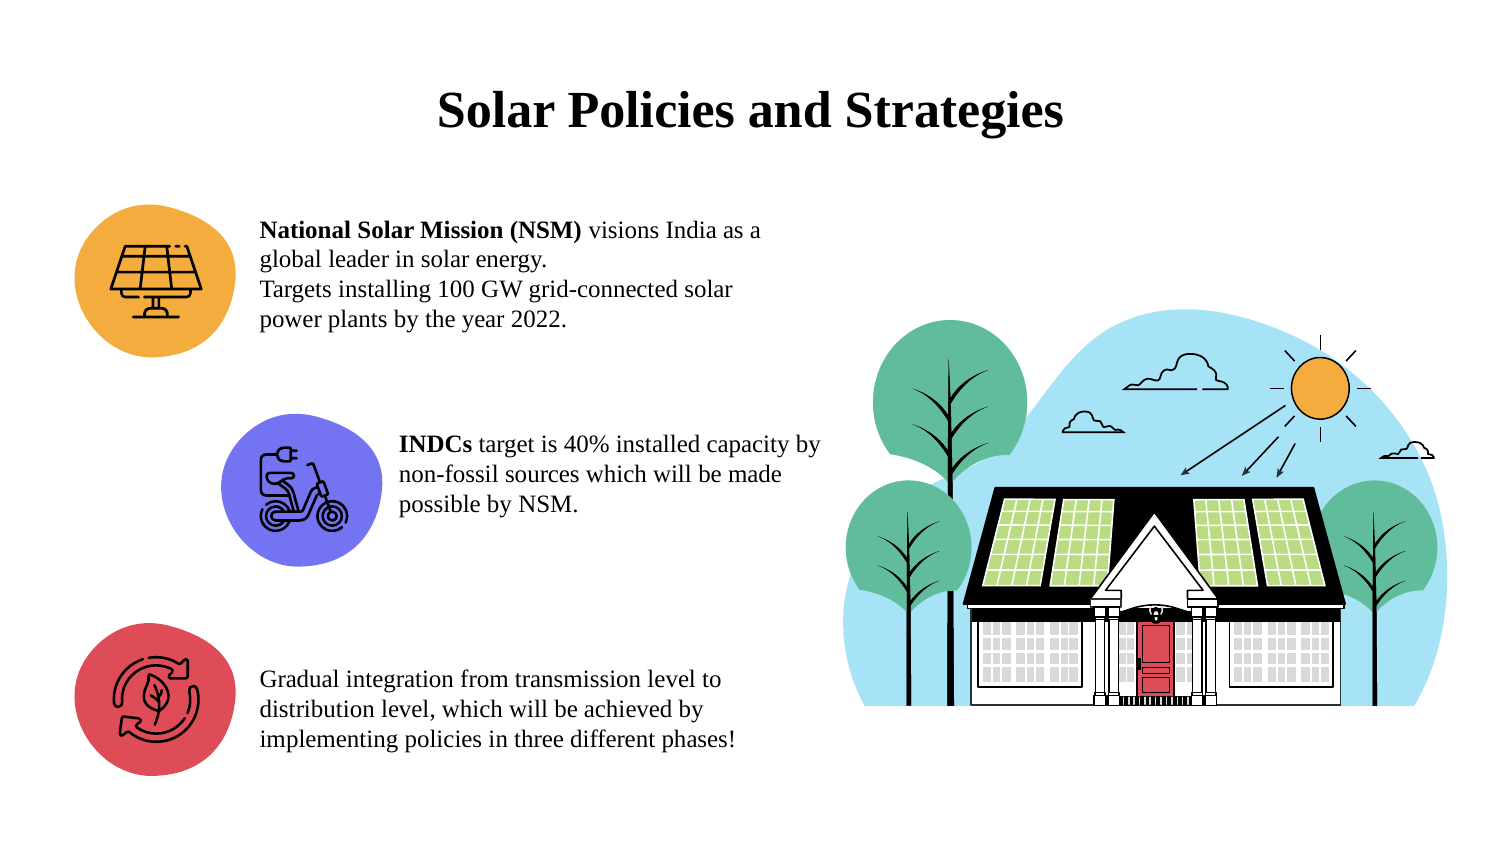

# Solar Policies and Strategies

National Solar Mission (NSM) visions India as a global leader in solar energy.
Targets installing 100 GW grid-connected solar power plants by the year 2022.

INDCs target is 40% installed capacity by non-fossil sources which will be made possible by NSM.

Gradual integration from transmission level to distribution level, which will be achieved by implementing policies in three different phases!